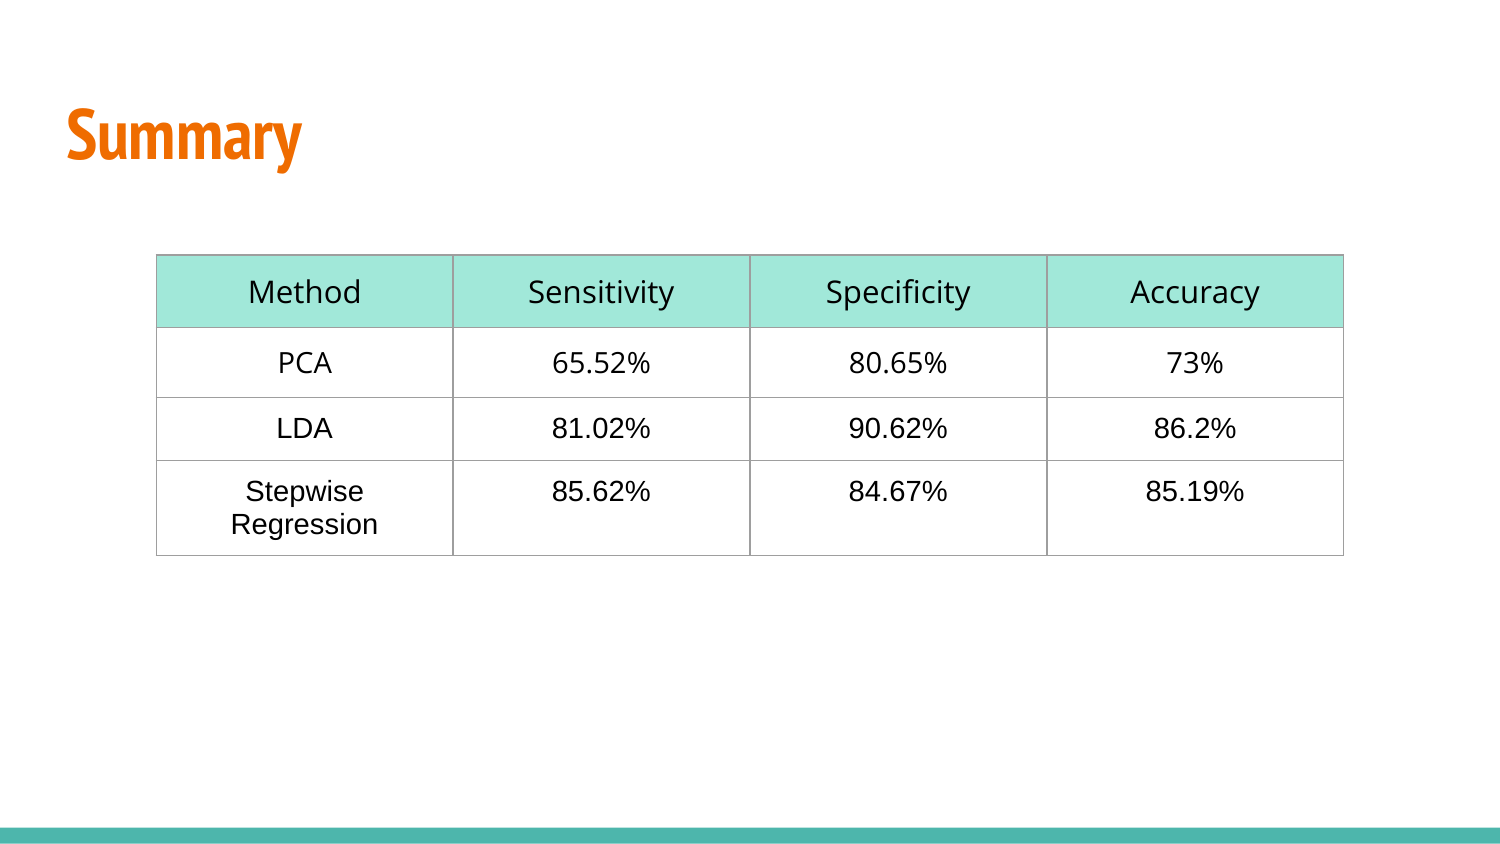

# Summary

| Method | Sensitivity | Specificity | Accuracy |
| --- | --- | --- | --- |
| PCA | 65.52% | 80.65% | 73% |
| LDA | 81.02% | 90.62% | 86.2% |
| Stepwise Regression | 85.62% | 84.67% | 85.19% |